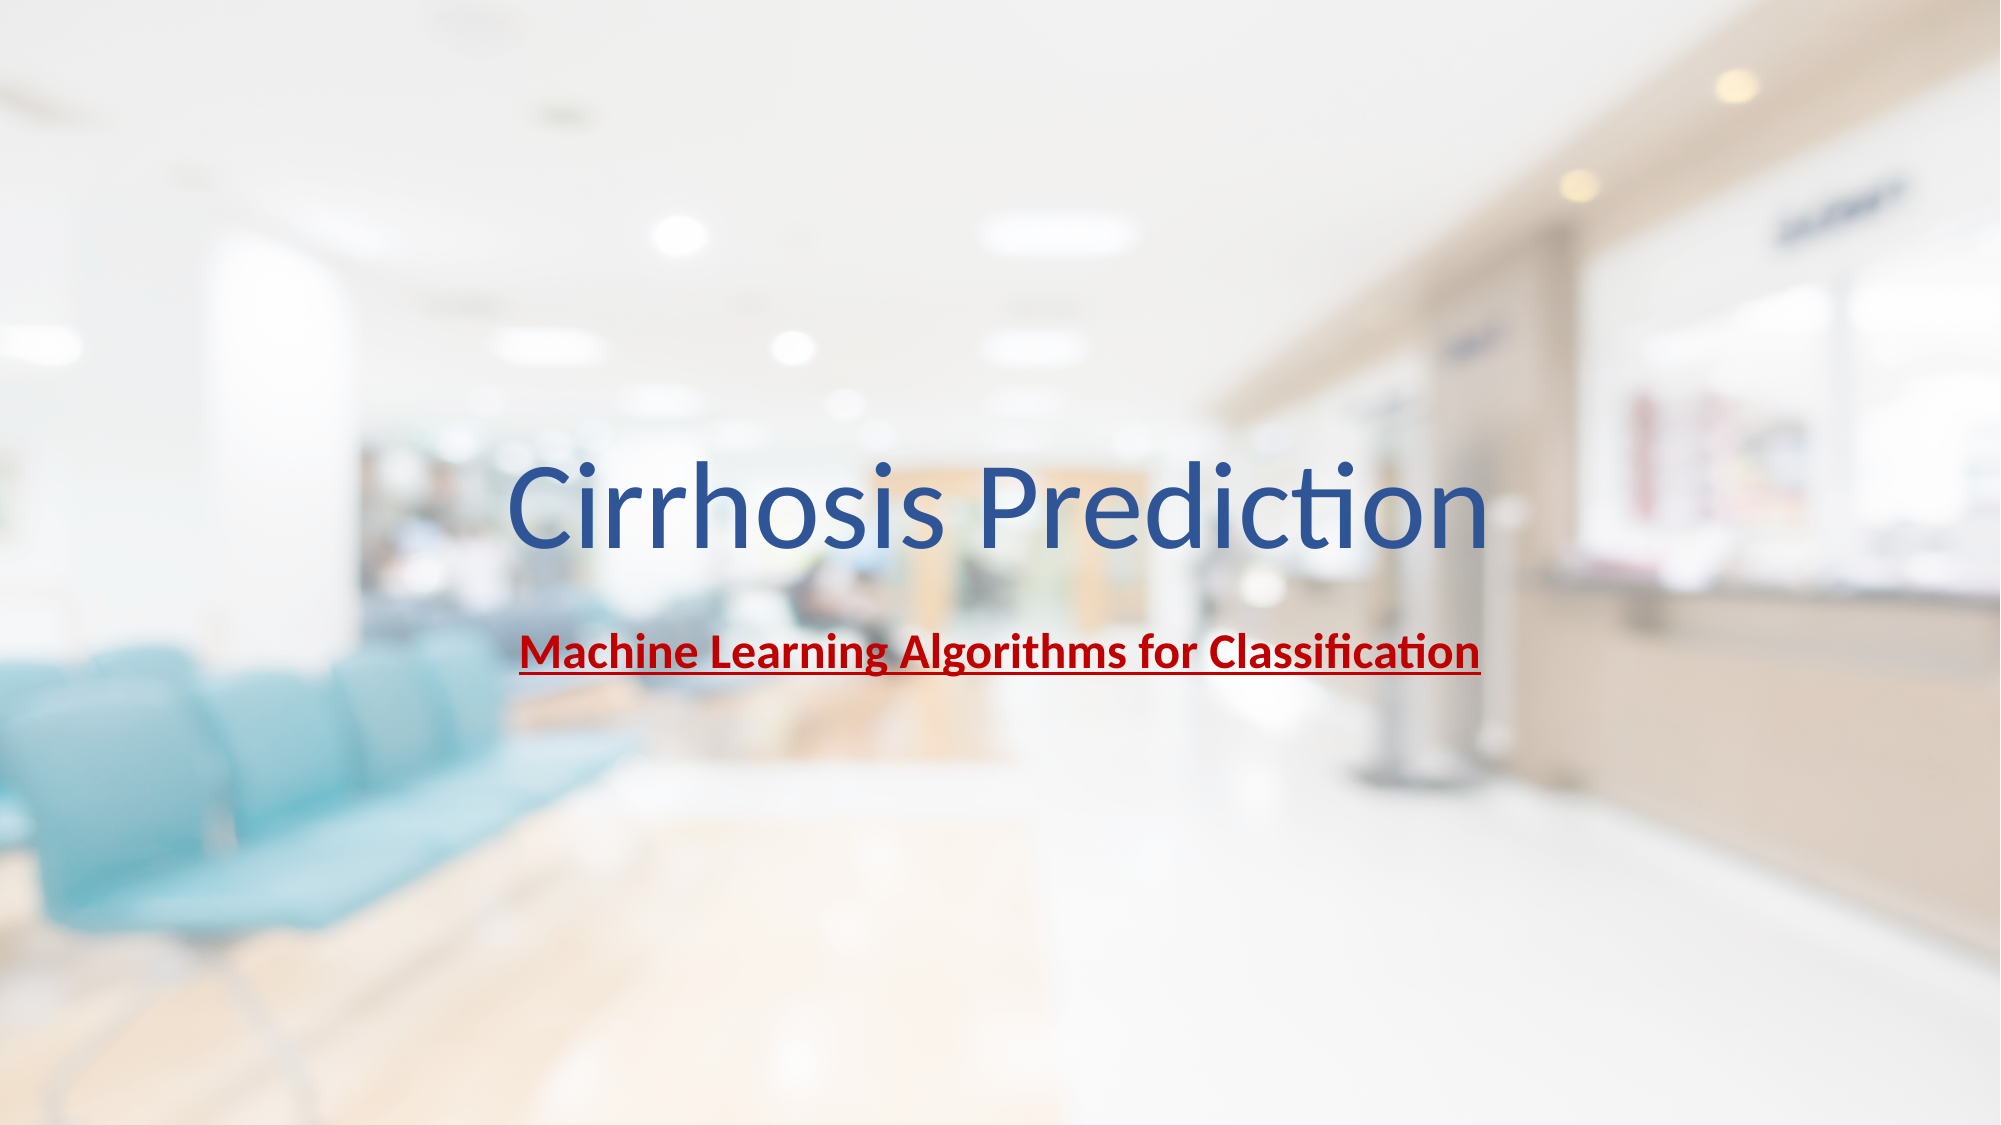

# Cirrhosis Prediction
Machine Learning Algorithms for Classification